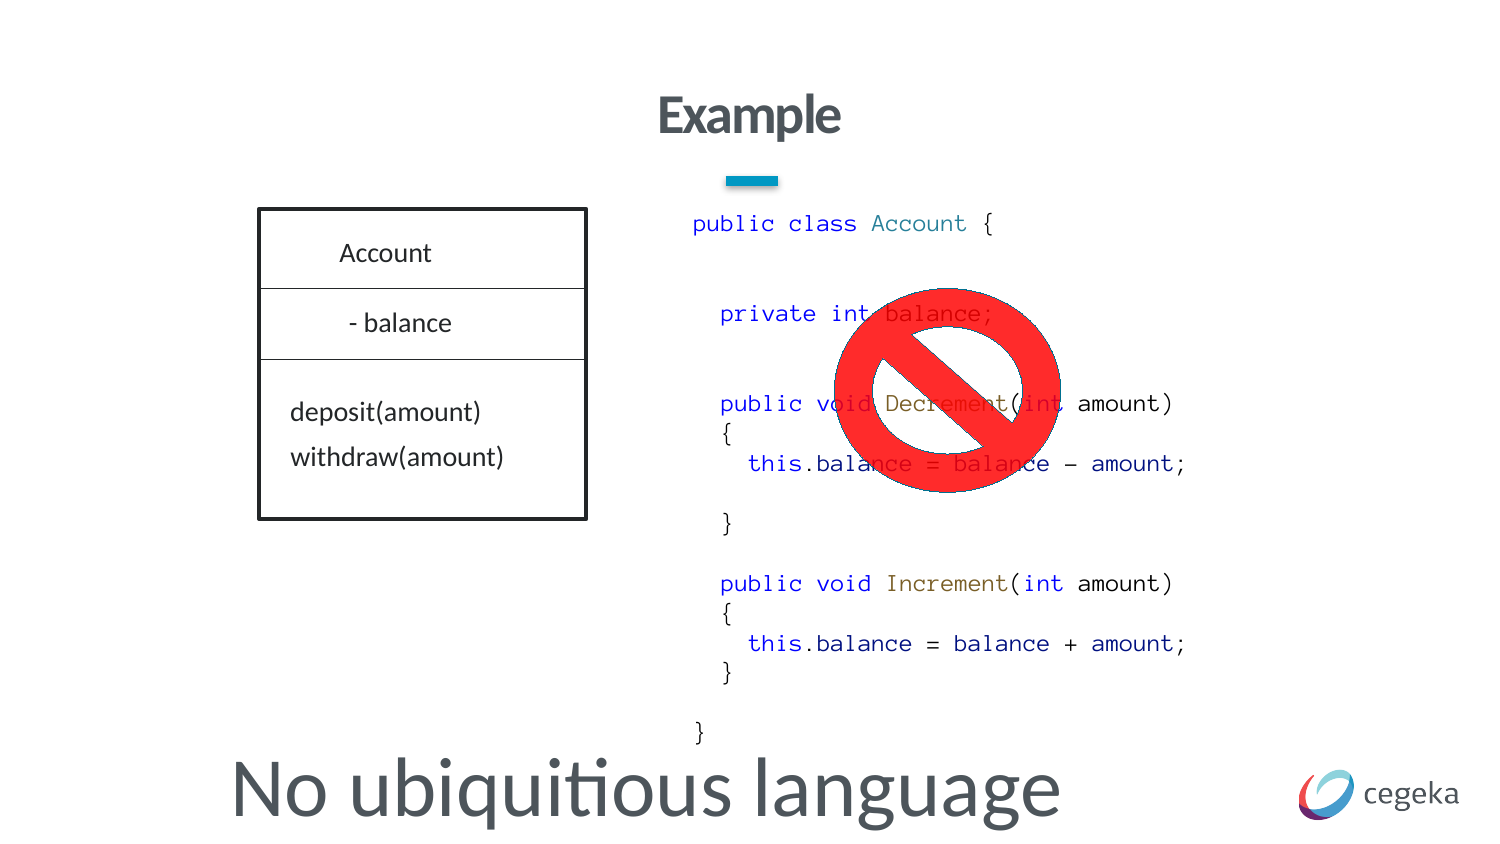

# Example
public class Account {
  private int balance;
  
  public void Decrement(int amount)
  {
    this.balance = balance - amount;
  }
  public void Increment(int amount)
  {
    this.balance = balance + amount;
  }
}

Account
- balance
deposit(amount)
withdraw(amount)

No ubiquitious language